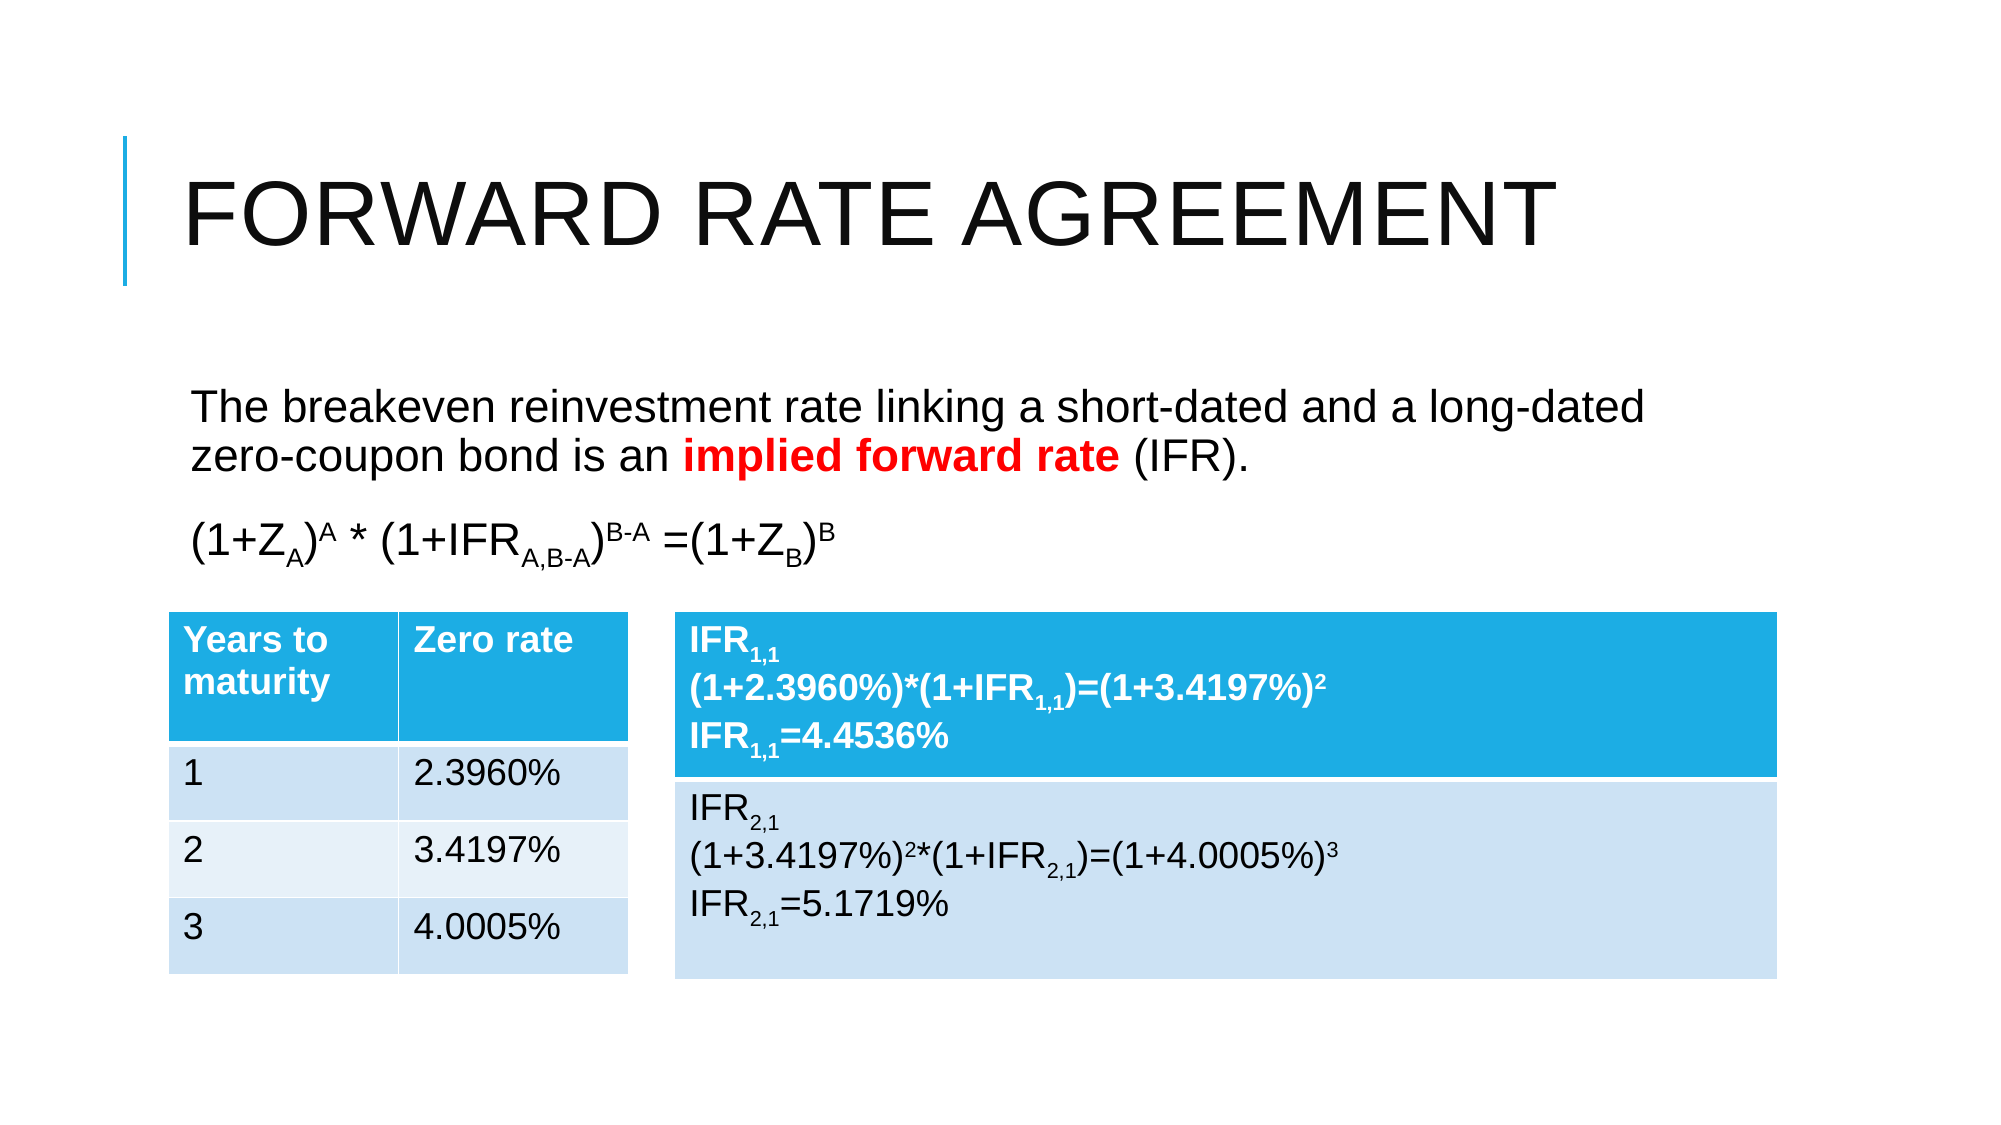

# Forward rate agreement
The breakeven reinvestment rate linking a short-dated and a long-dated zero-coupon bond is an implied forward rate (IFR).
(1+ZA)A * (1+IFRA,B-A)B-A =(1+ZB)B

| Years to maturity | Zero rate |
| --- | --- |
| 1 | 2.3960% |
| 2 | 3.4197% |
| 3 | 4.0005% |
| IFR1,1 (1+2.3960%)\*(1+IFR1,1)=(1+3.4197%)2 IFR1,1=4.4536% |
| --- |
| IFR2,1 (1+3.4197%)2\*(1+IFR2,1)=(1+4.0005%)3 IFR2,1=5.1719% |